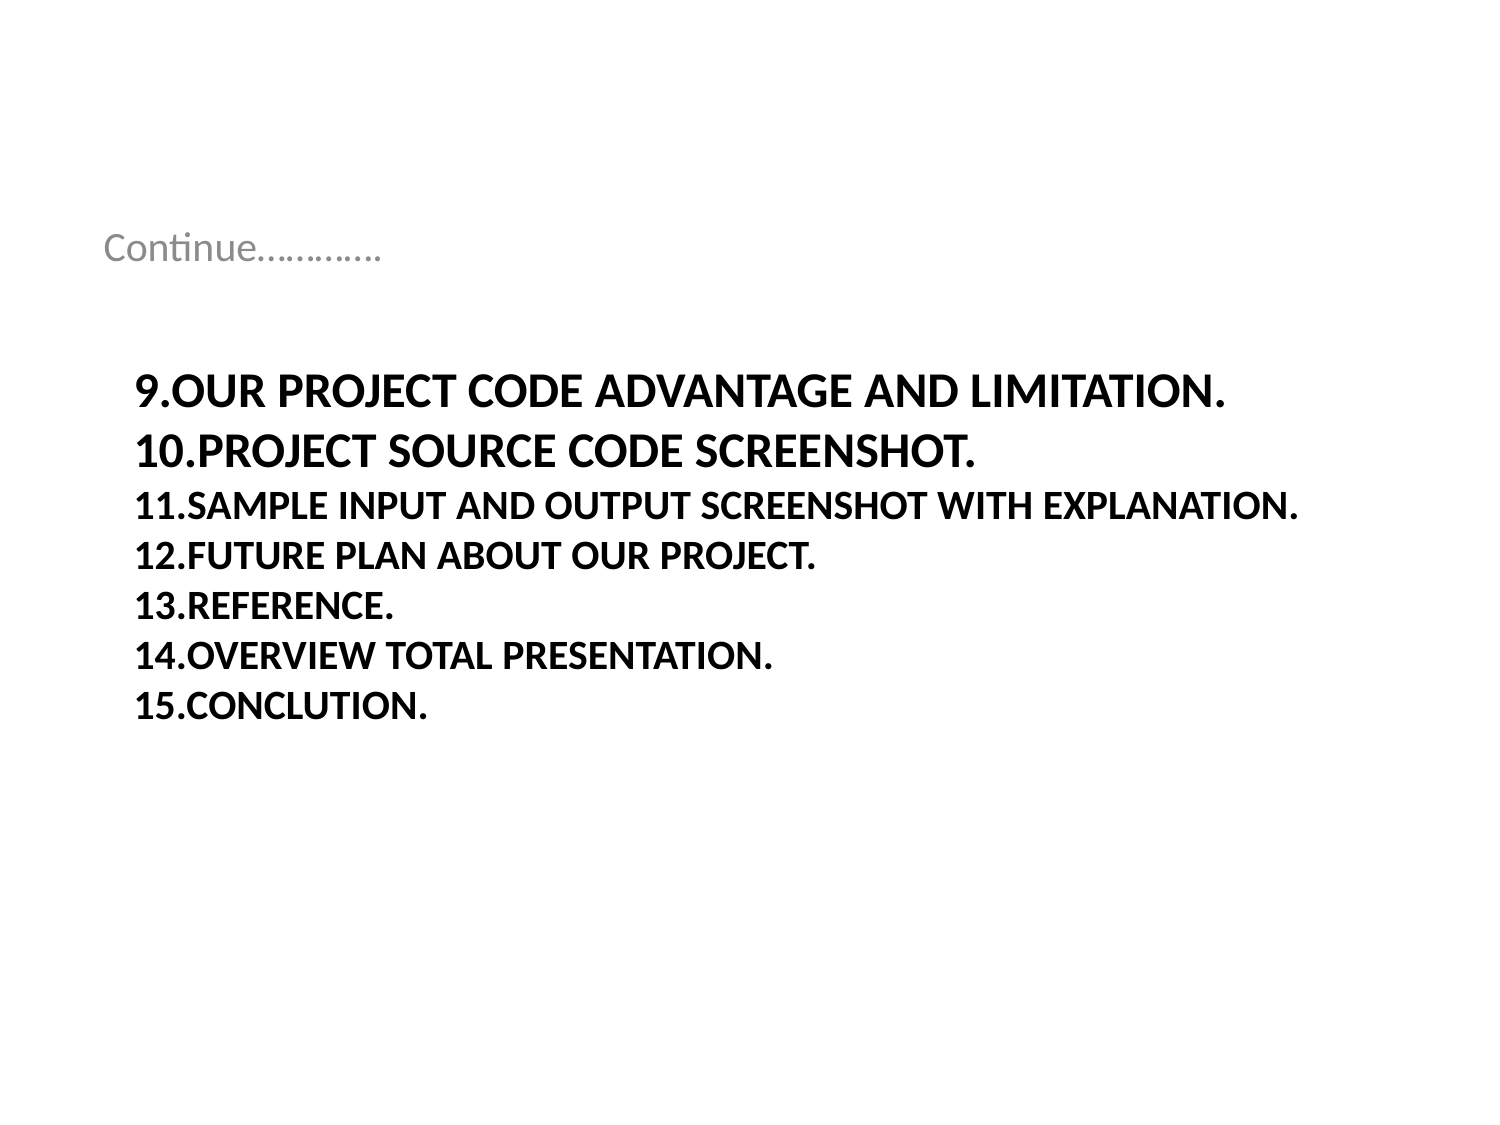

Continue………….
# 9.Our project code advantage and limitation. 10.project source code screenshot. 11.sample input and output screenshot with explanation. 12.future plan about our project. 13.reference. 14.overview total presentation. 15.conclution.